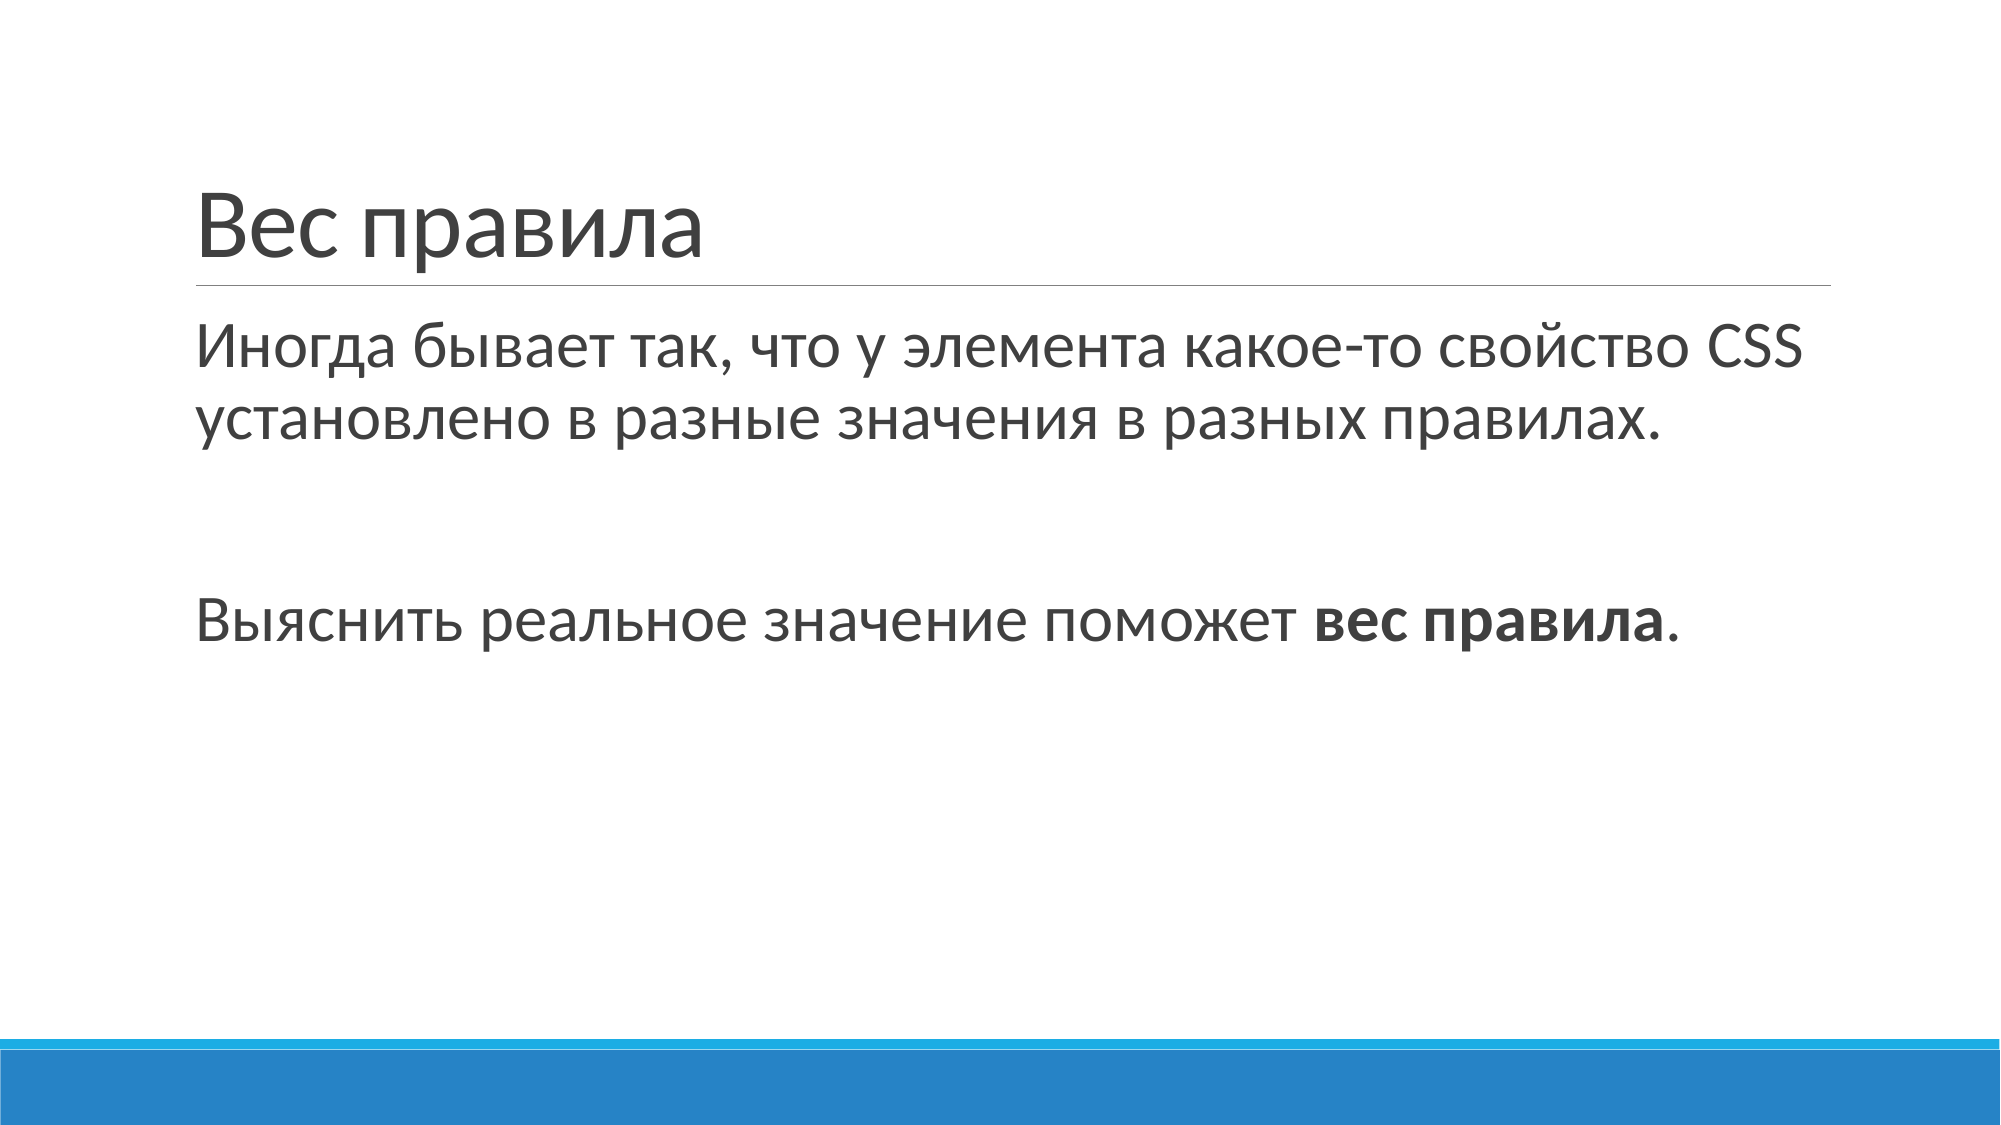

# Вес правила
Иногда бывает так, что у элемента какое-то свойство CSS установлено в разные значения в разных правилах.

Выяснить реальное значение поможет вес правила.